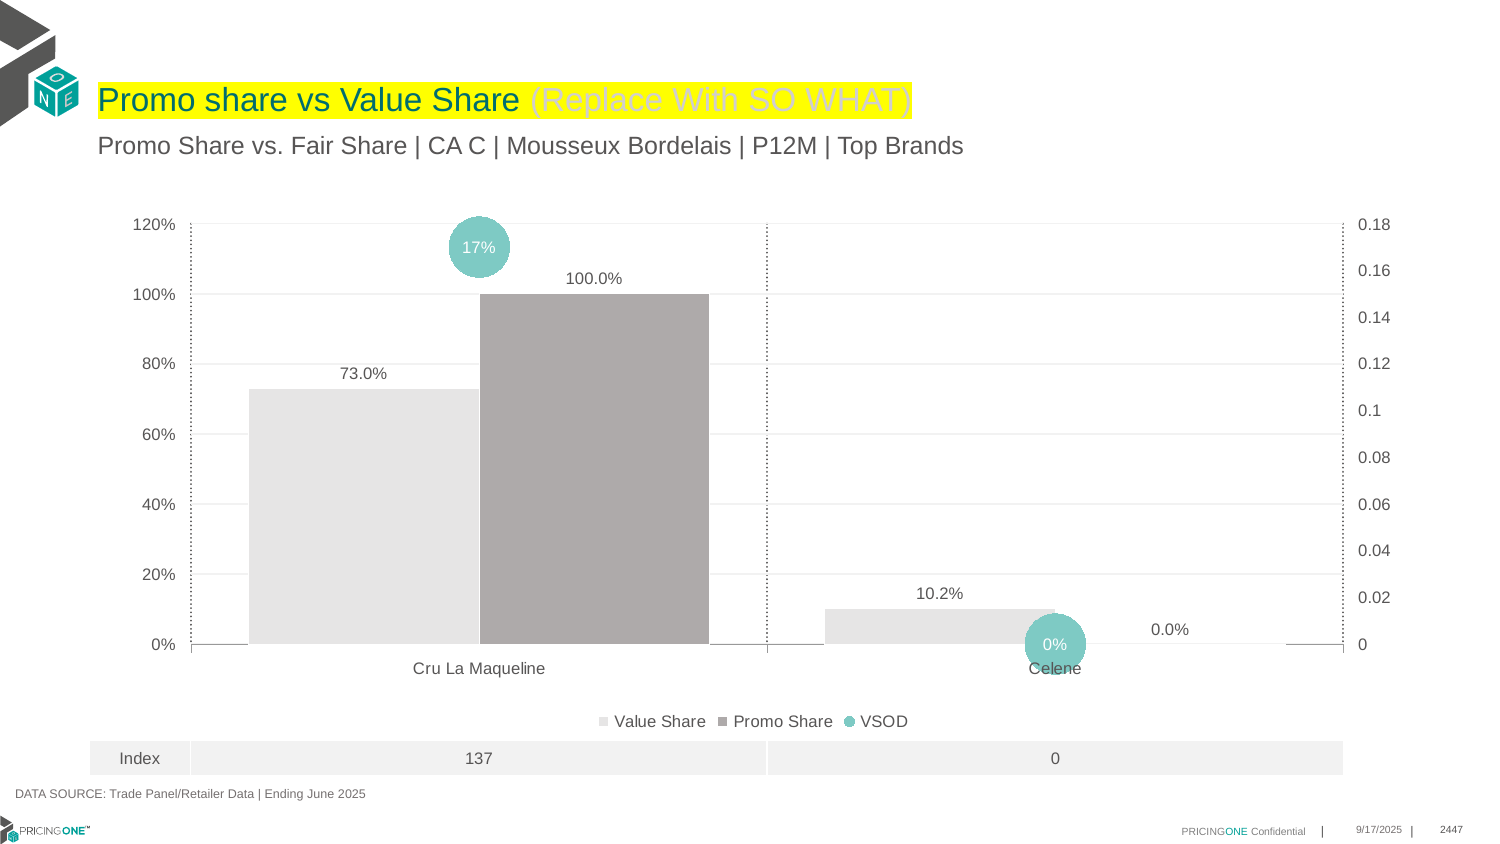

# Promo share vs Value Share (Replace With SO WHAT)
Promo Share vs. Fair Share | CA C | Mousseux Bordelais | P12M | Top Brands

### Chart

| Category | Value Share | Promo Share | VSOD |
|---|---|---|---|
| Cru La Maqueline | 0.7301346977132713 | 1.0 | 0.17 |
| Celene | 0.1024329121854443 | 0.0 | 0.0 |
| Index | 137 | 0 |
| --- | --- | --- |
DATA SOURCE: Trade Panel/Retailer Data | Ending June 2025

9/17/2025
2447